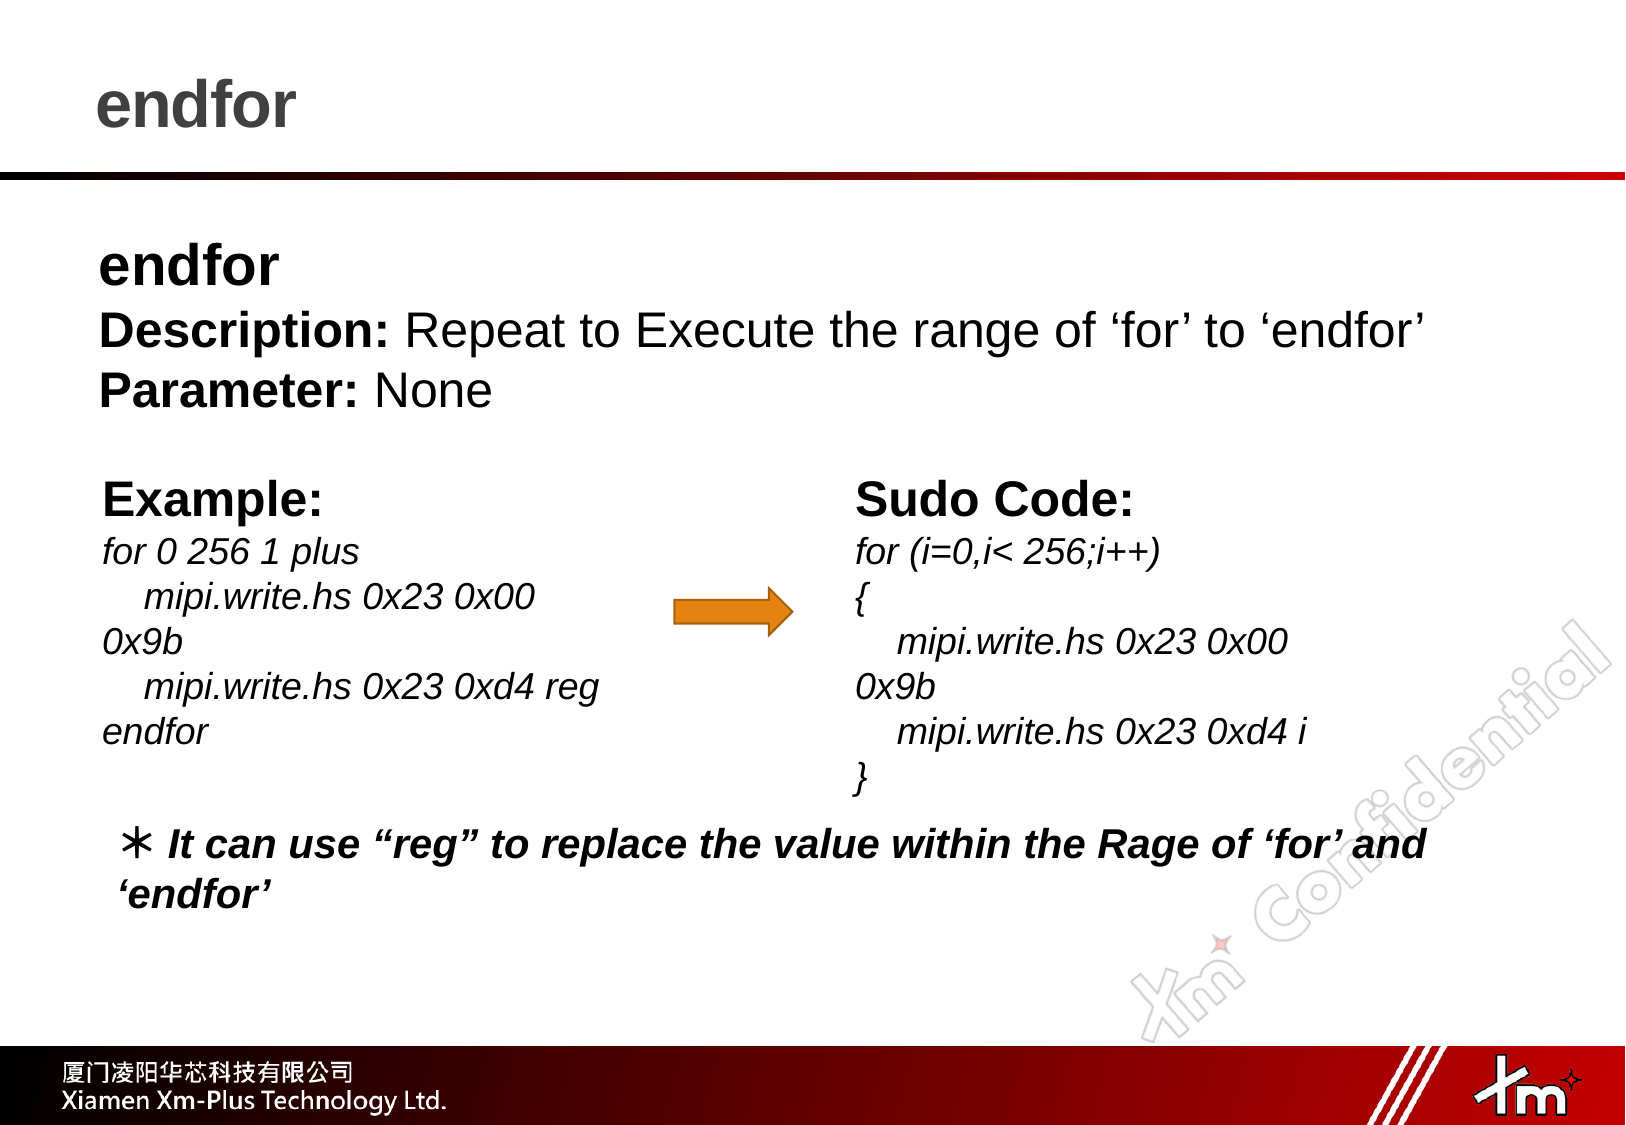

# endfor
endfor
Description: Repeat to Execute the range of ‘for’ to ‘endfor’
Parameter: None

Example:
for 0 256 1 plus
    mipi.write.hs 0x23 0x00 0x9b
    mipi.write.hs 0x23 0xd4 reg
endfor
Sudo Code:
for (i=0,i< 256;i++)
{
    mipi.write.hs 0x23 0x00 0x9b
    mipi.write.hs 0x23 0xd4 i
}

＊It can use “reg” to replace the value within the Rage of ‘for’ and ‘endfor’